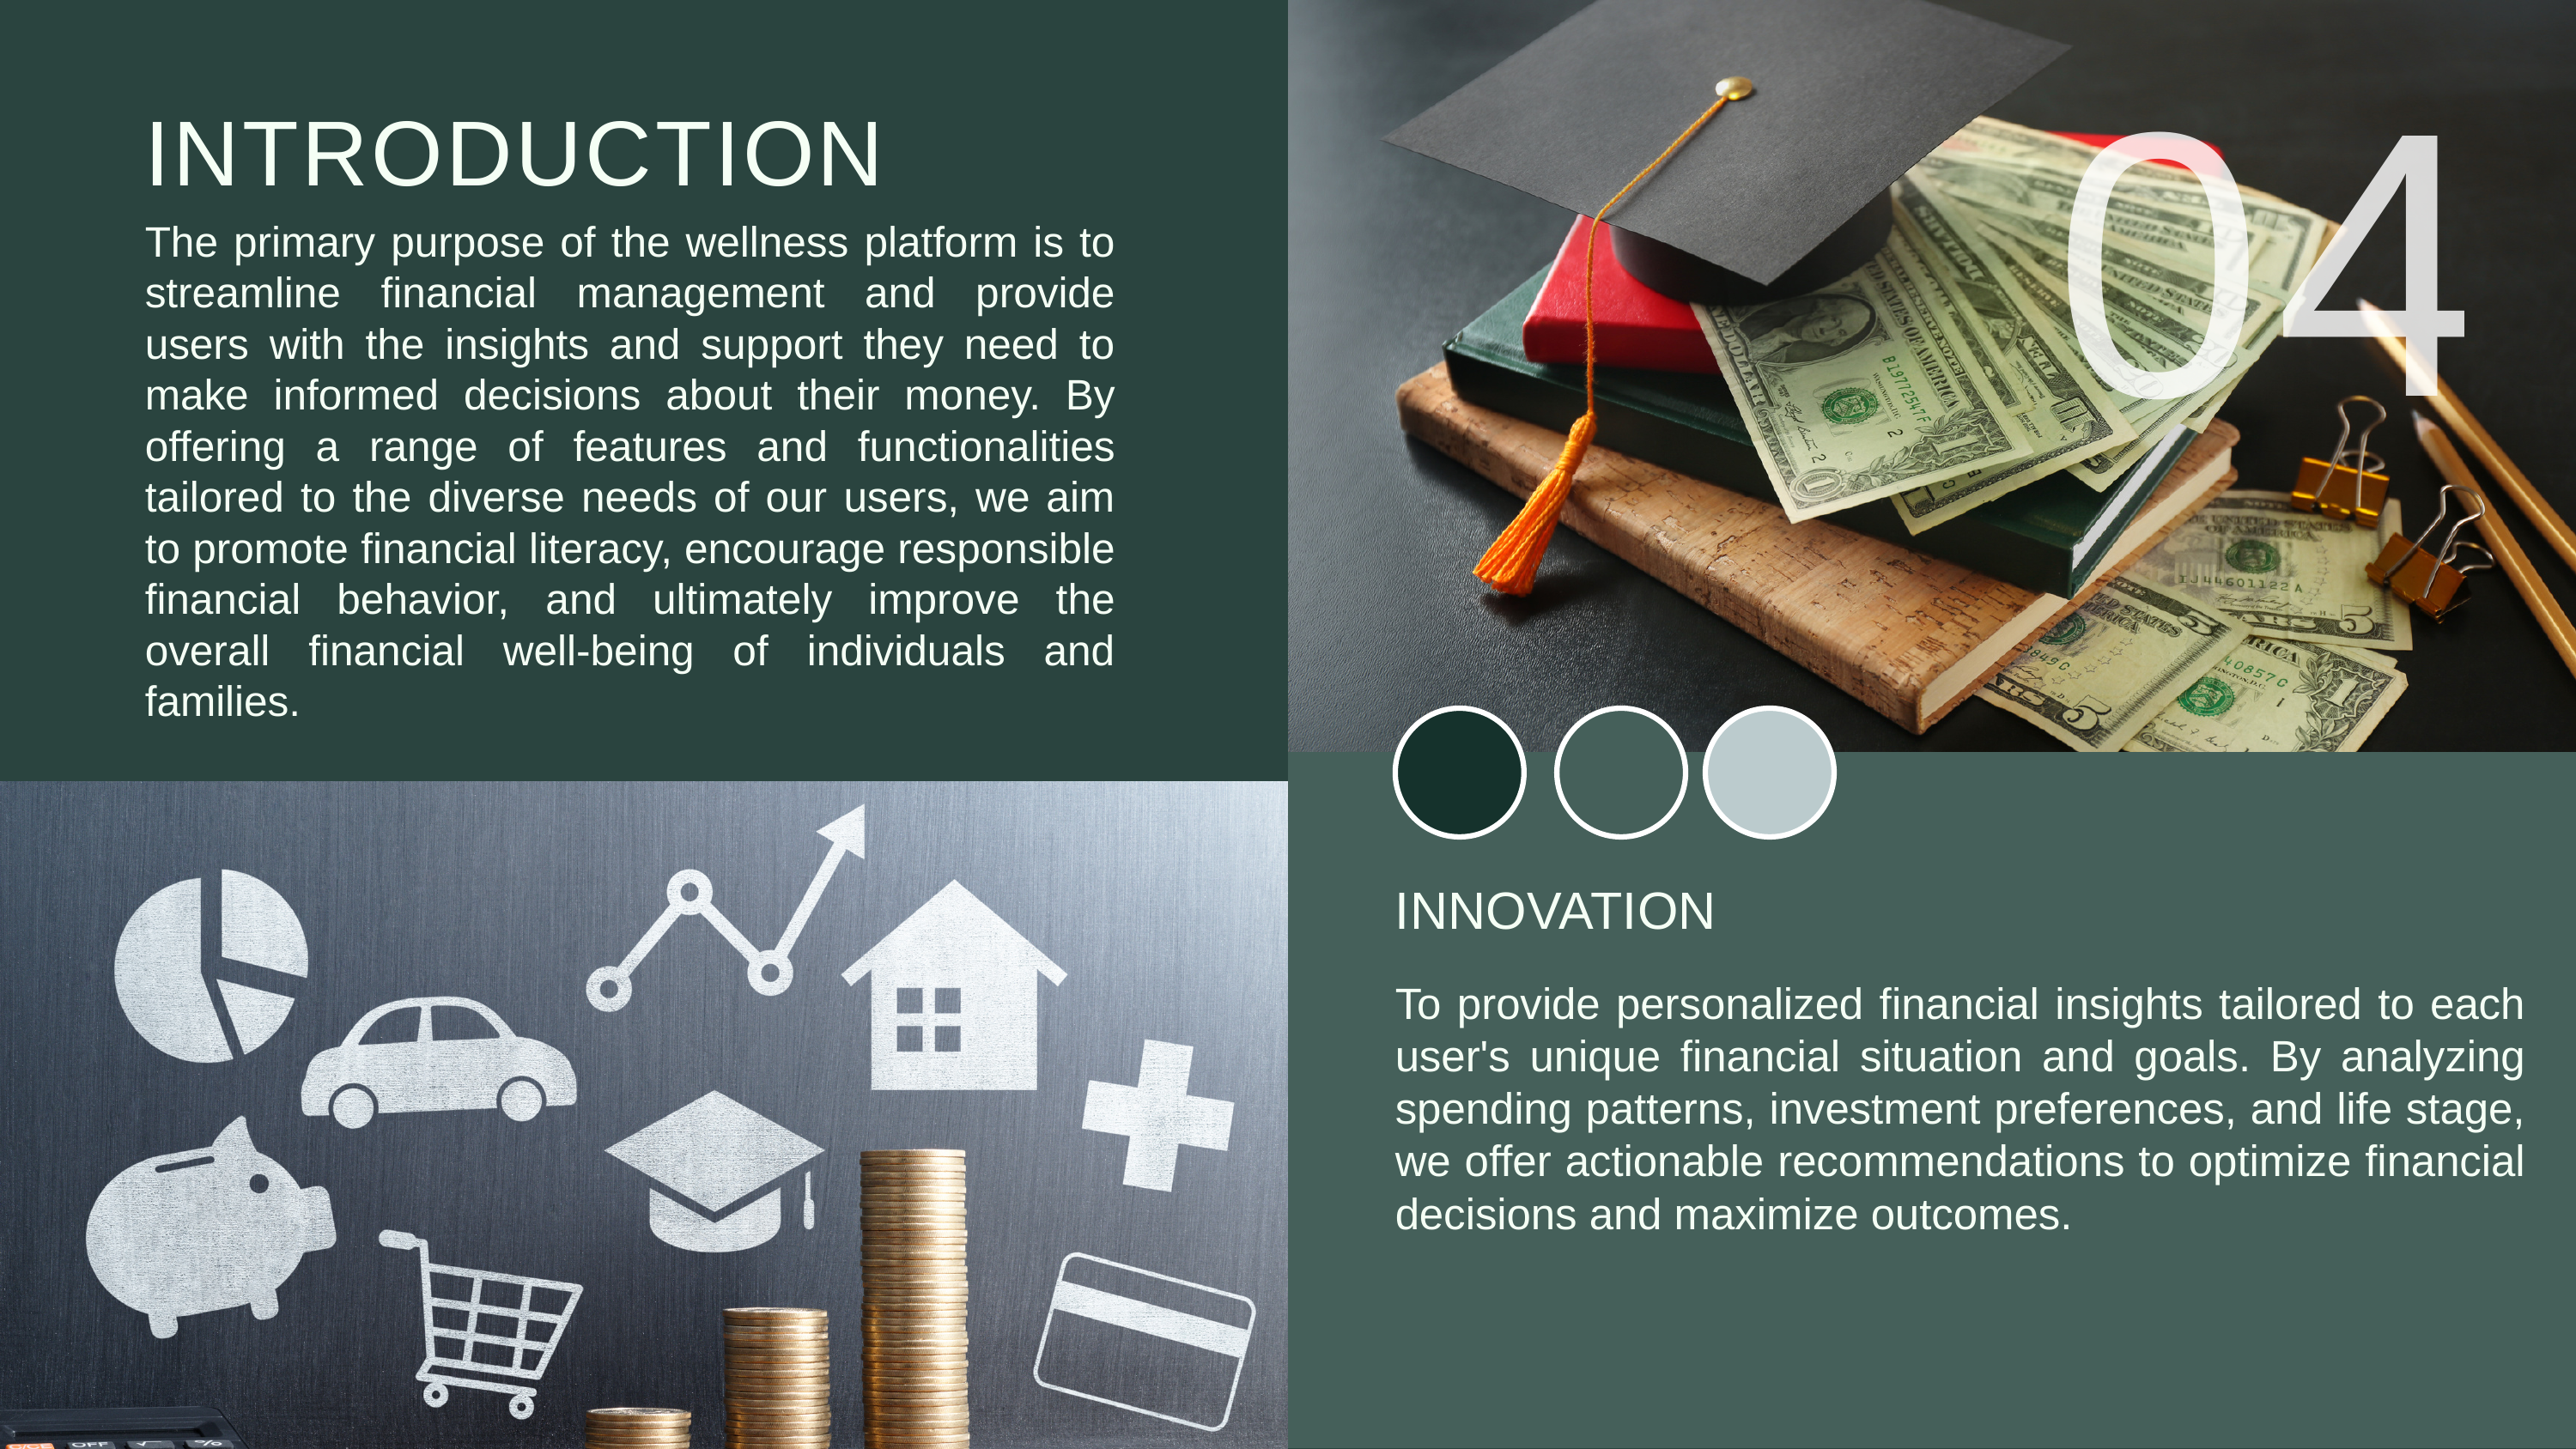

04
INTRODUCTION
The primary purpose of the wellness platform is to streamline financial management and provide users with the insights and support they need to make informed decisions about their money. By offering a range of features and functionalities tailored to the diverse needs of our users, we aim to promote financial literacy, encourage responsible financial behavior, and ultimately improve the overall financial well-being of individuals and families.

INNOVATION
To provide personalized financial insights tailored to each user's unique financial situation and goals. By analyzing spending patterns, investment preferences, and life stage, we offer actionable recommendations to optimize financial decisions and maximize outcomes.